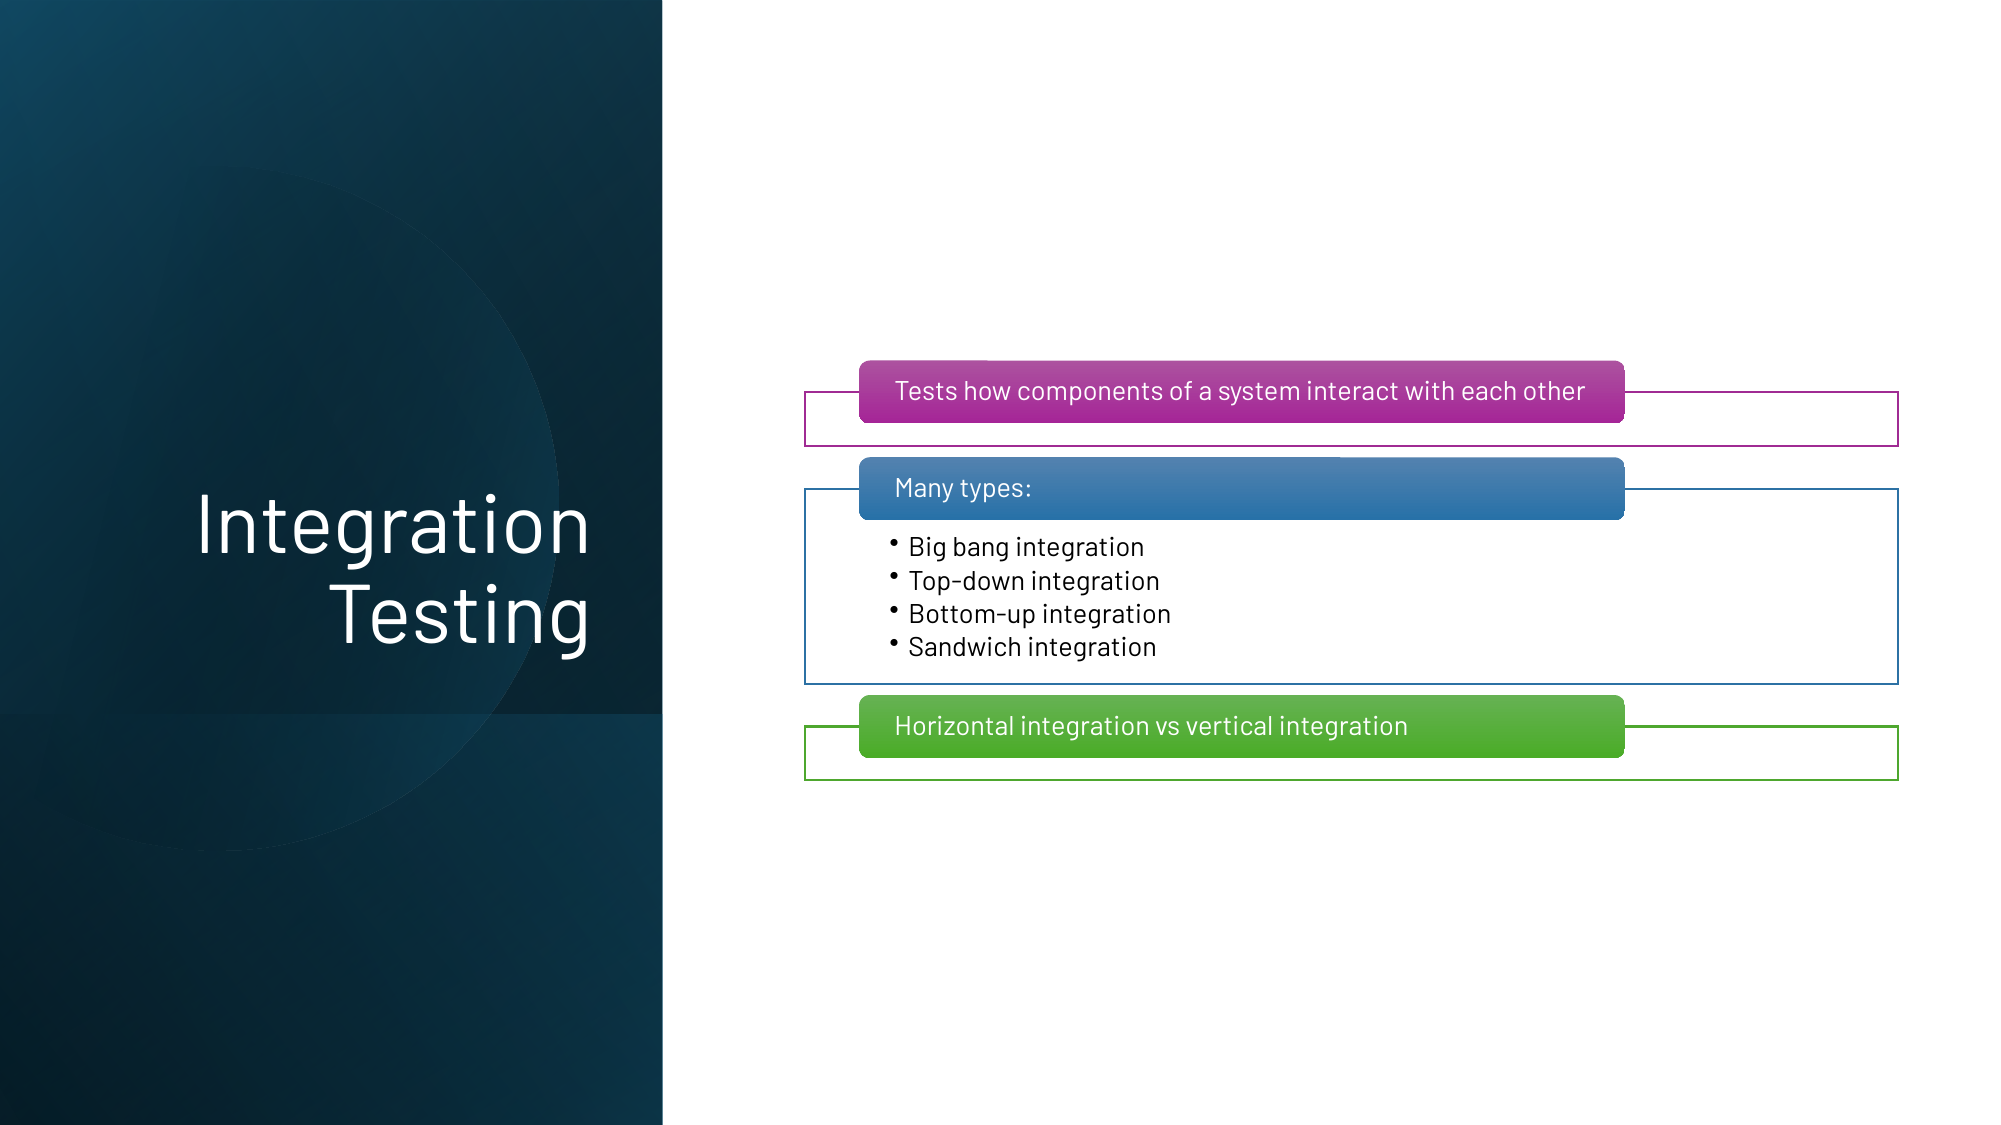

Tests how components of a system interact with each other
Big bang integration
Top-down integration
Bottom-up integration
Sandwich integration
Many types:
Horizontal integration vs vertical integration

# Integration Testing